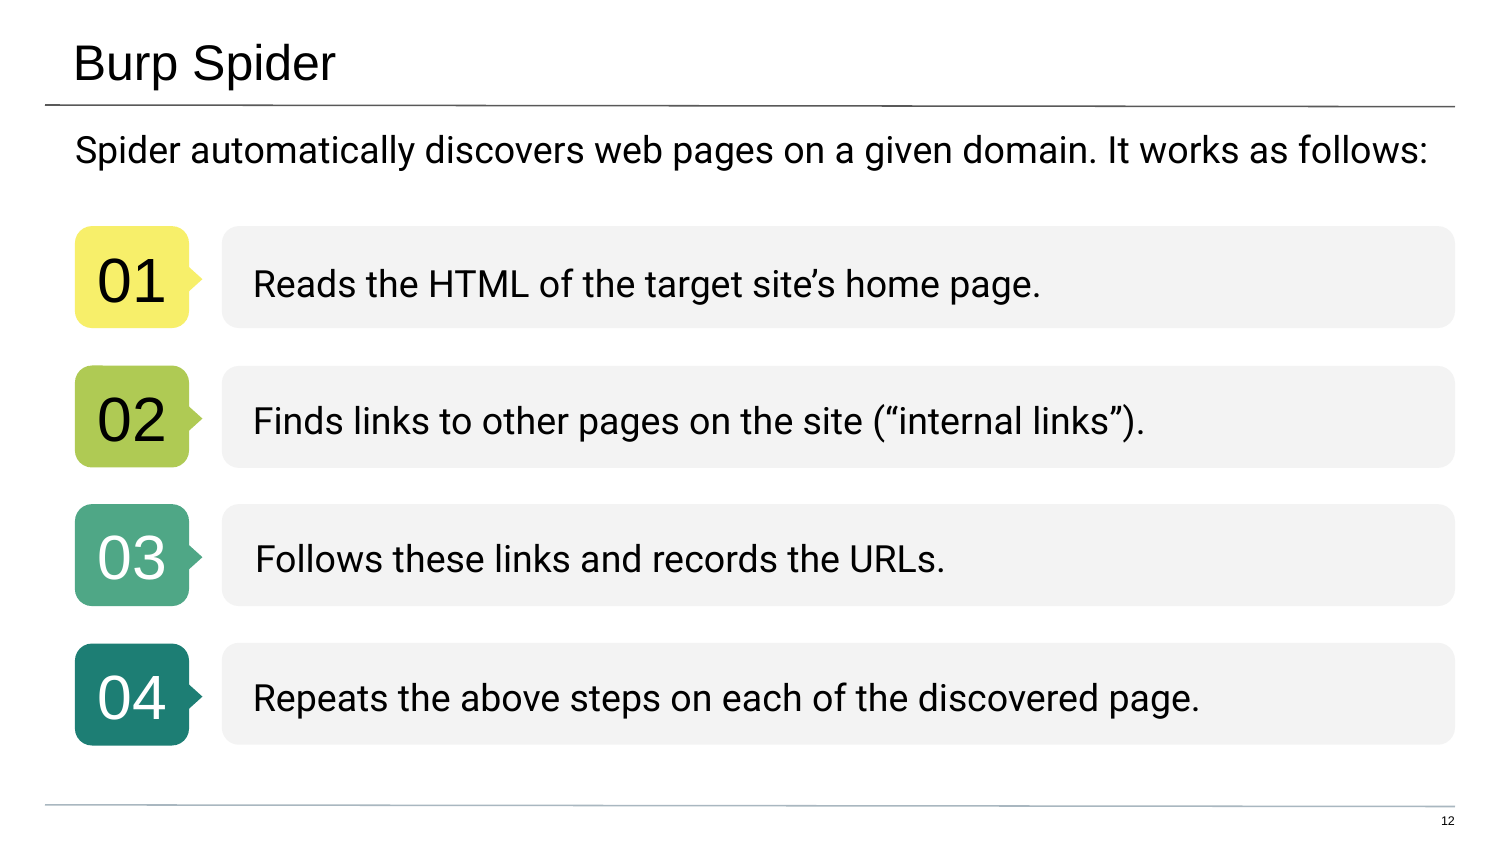

# Burp Spider
Spider automatically discovers web pages on a given domain. It works as follows:
Reads the HTML of the target site’s home page.
Finds links to other pages on the site (“internal links”).
Follows these links and records the URLs.
Repeats the above steps on each of the discovered page.

12